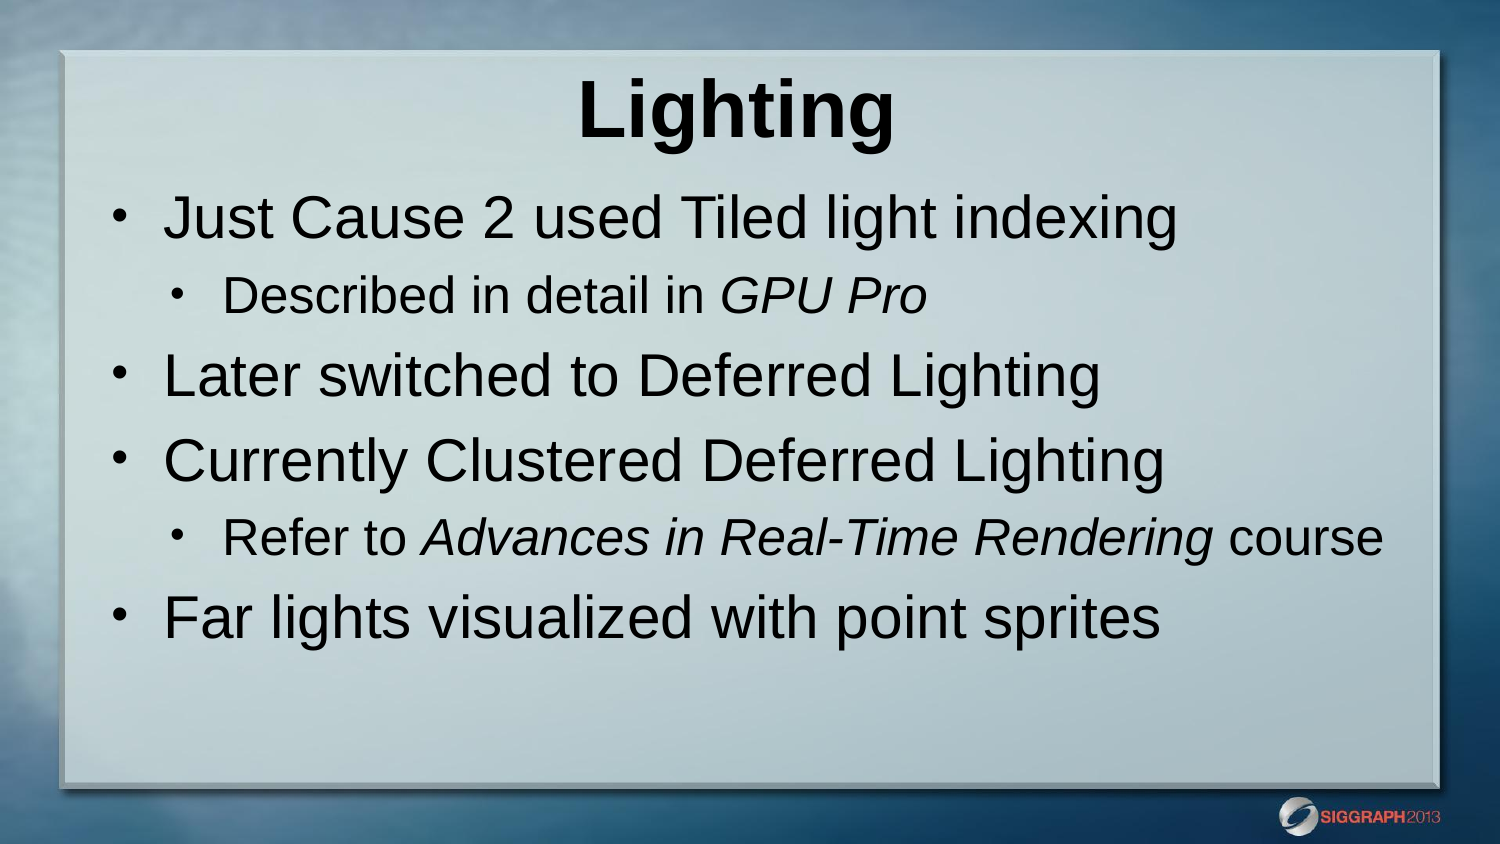

# Lighting
Just Cause 2 used Tiled light indexing
Described in detail in GPU Pro
Later switched to Deferred Lighting
Currently Clustered Deferred Lighting
Refer to Advances in Real-Time Rendering course
Far lights visualized with point sprites